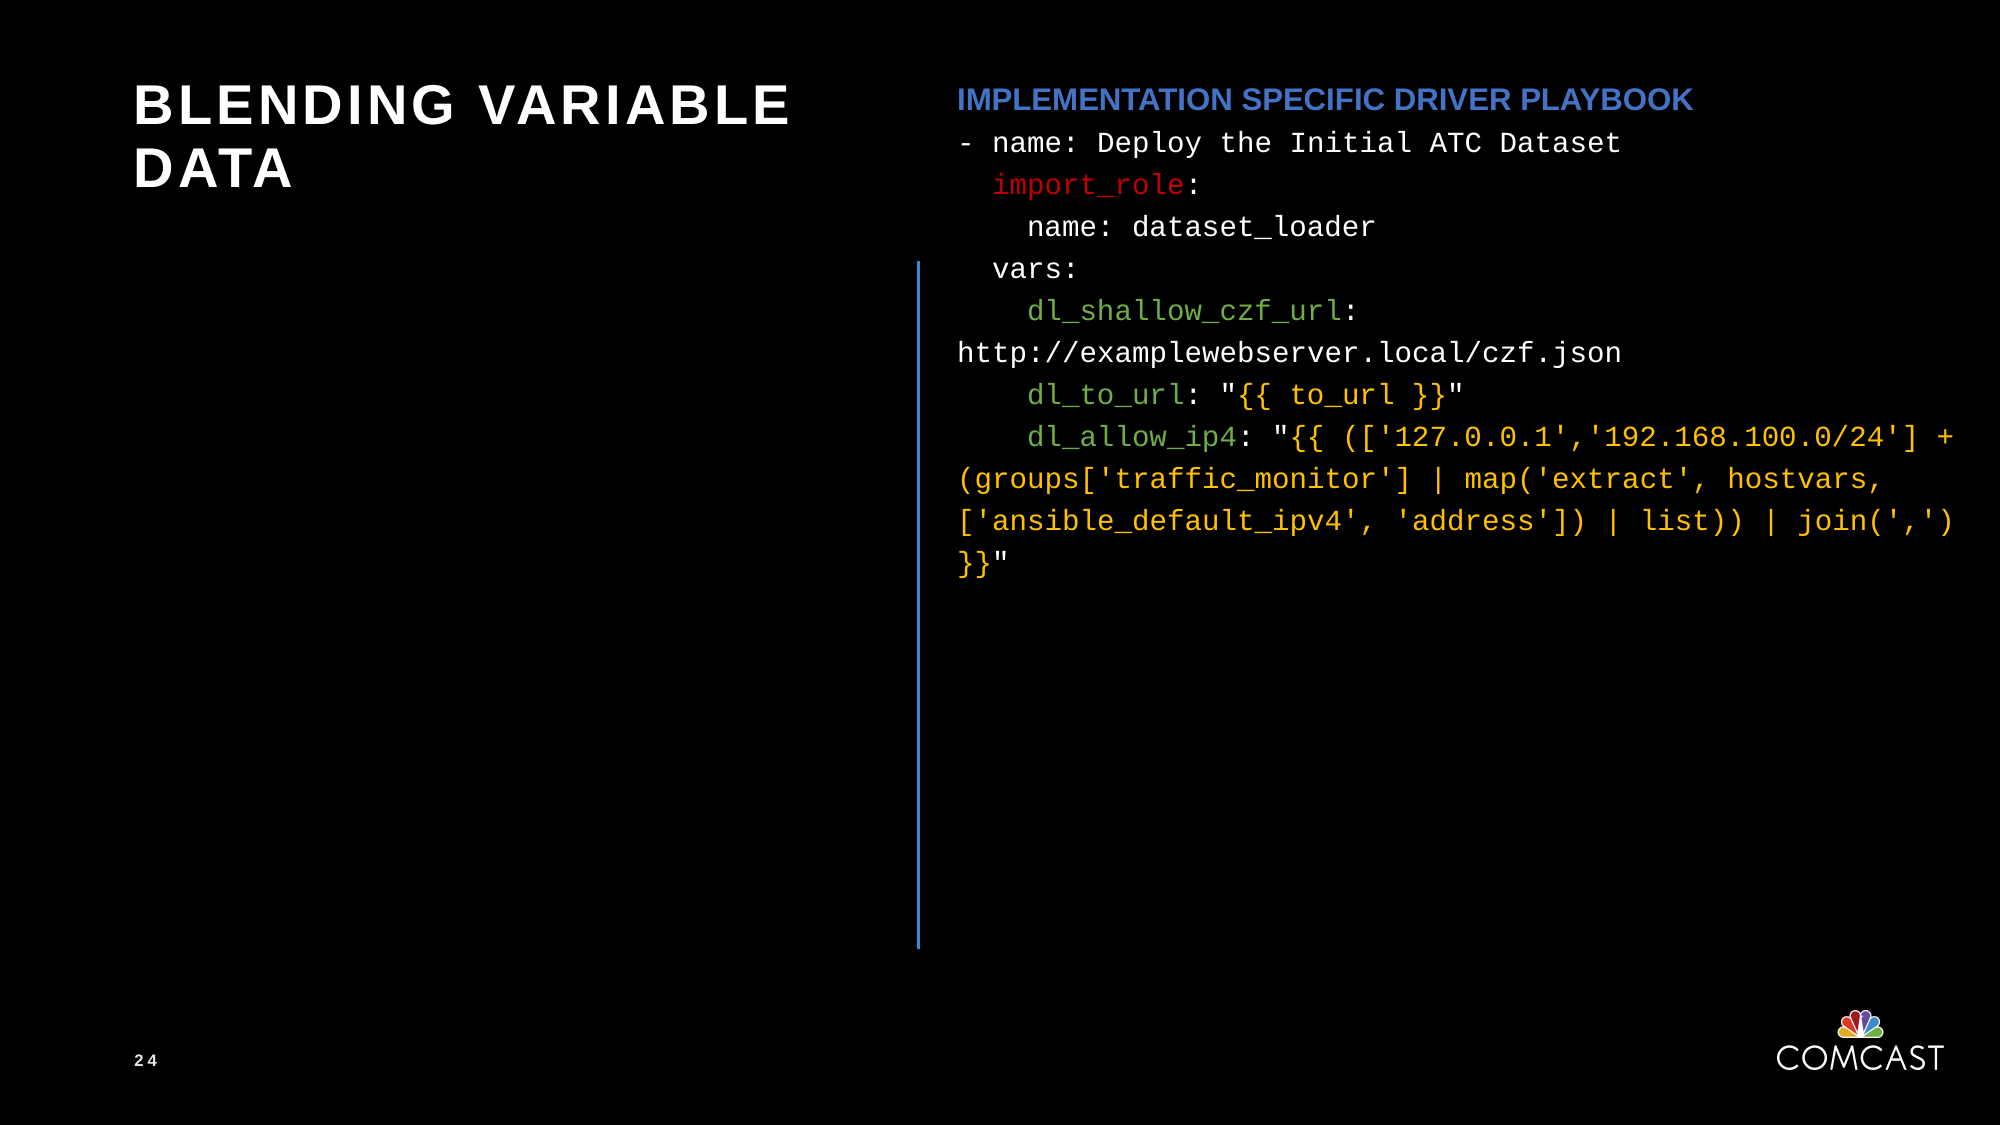

Implementation Specific driver playbook
- name: Deploy the Initial ATC Dataset
  import_role:
    name: dataset_loader
  vars:
    dl_shallow_czf_url: http://examplewebserver.local/czf.json
    dl_to_url: "{{ to_url }}"
    dl_allow_ip4: "{{ (['127.0.0.1','192.168.100.0/24'] + (groups['traffic_monitor'] | map('extract', hostvars, ['ansible_default_ipv4', 'address']) | list)) | join(',') }}"

# Blending variable data